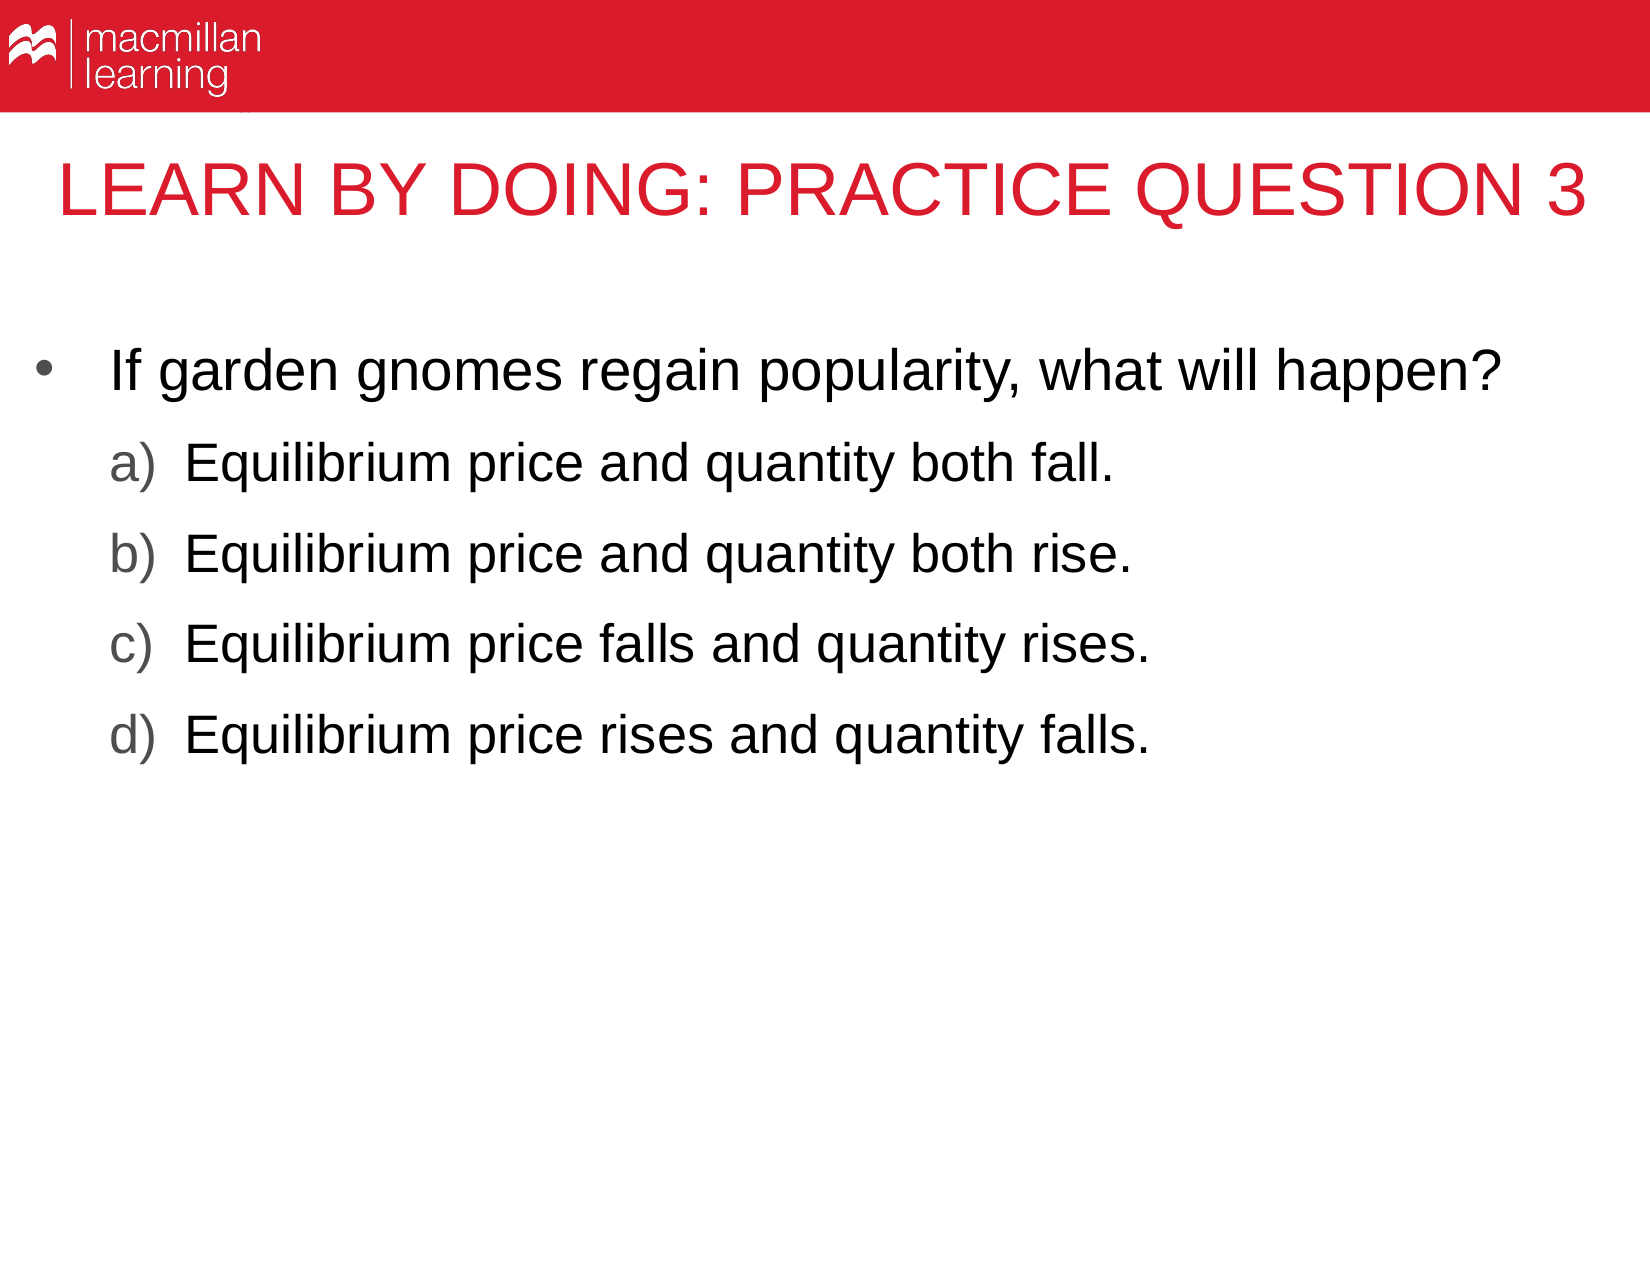

# LEARN BY DOING: PRACTICE QUESTION 3
If garden gnomes regain popularity, what will happen?
Equilibrium price and quantity both fall.
Equilibrium price and quantity both rise.
Equilibrium price falls and quantity rises.
Equilibrium price rises and quantity falls.